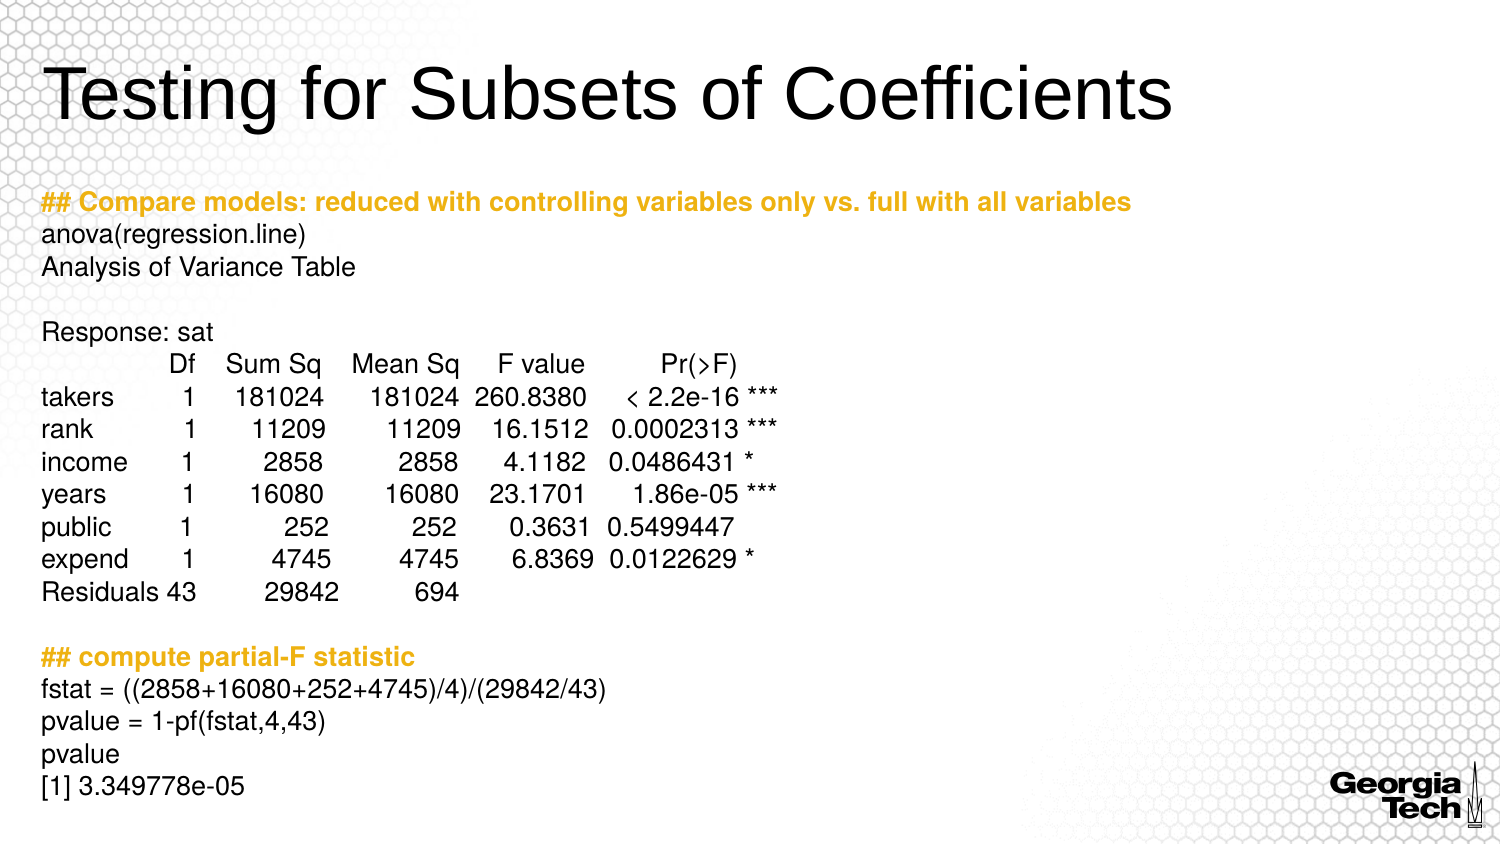

# Testing for Subsets of Coefficients
## Compare models: reduced with controlling variables only vs. full with all variables
anova(regression.line)
Analysis of Variance Table

Response: sat
                 Df    Sum Sq    Mean Sq     F value          Pr(>F)
takers         1     181024      181024  260.8380     < 2.2e-16 ***
rank            1       11209        11209    16.1512   0.0002313 ***
income       1         2858          2858      4.1182   0.0486431 *
years          1       16080        16080    23.1701      1.86e-05 ***
public         1            252           252       0.3631  0.5499447
expend       1          4745         4745       6.8369  0.0122629 *
Residuals 43         29842          694

## compute partial-F statistic
fstat = ((2858+16080+252+4745)/4)/(29842/43)
pvalue = 1-pf(fstat,4,43)
pvalue
[1] 3.349778e-05